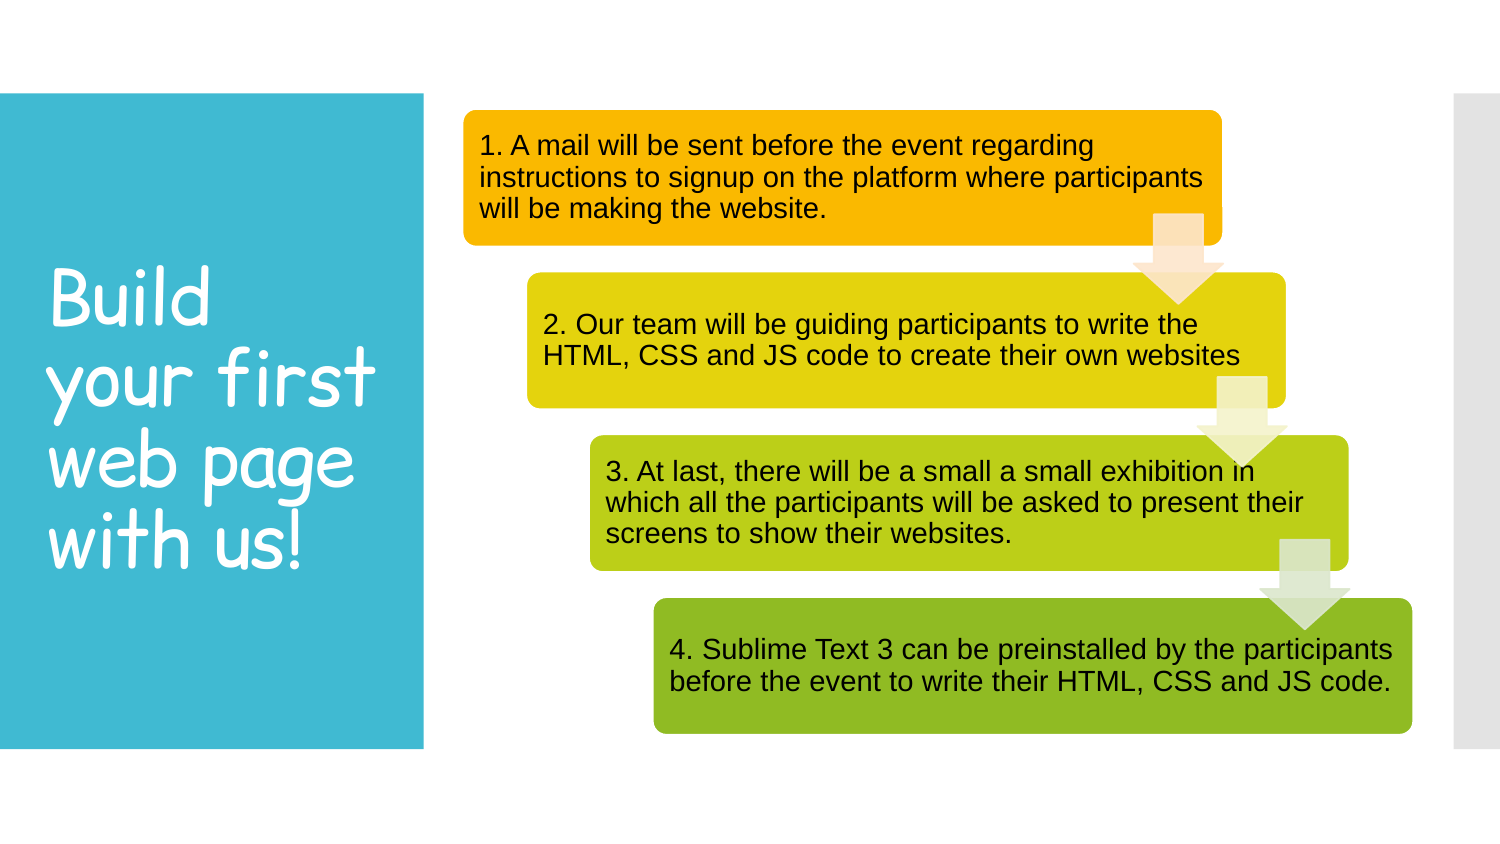

1. A mail will be sent before the event regarding instructions to signup on the platform where participants will be making the website.
2. Our team will be guiding participants to write the HTML, CSS and JS code to create their own websites
3. At last, there will be a small a small exhibition in which all the participants will be asked to present their screens to show their websites.
4. Sublime Text 3 can be preinstalled by the participants before the event to write their HTML, CSS and JS code.

# Build your first web page with us!